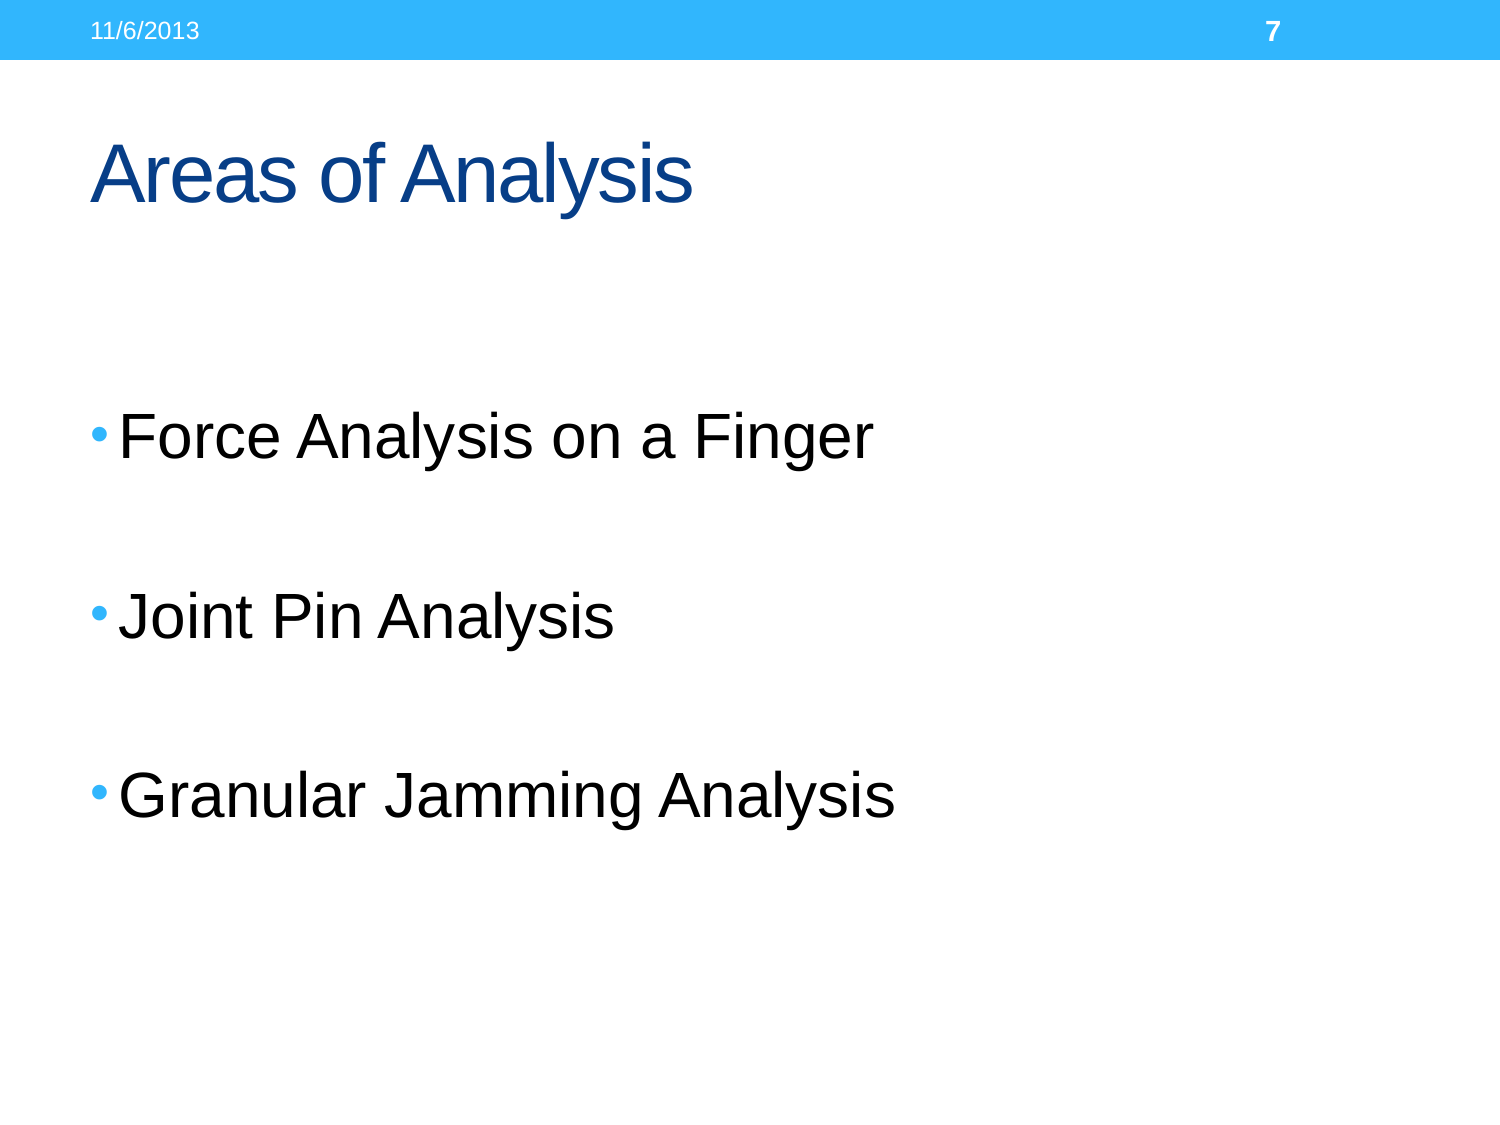

11/6/2013

7
# Areas of Analysis
Force Analysis on a Finger

Joint Pin Analysis

Granular Jamming Analysis